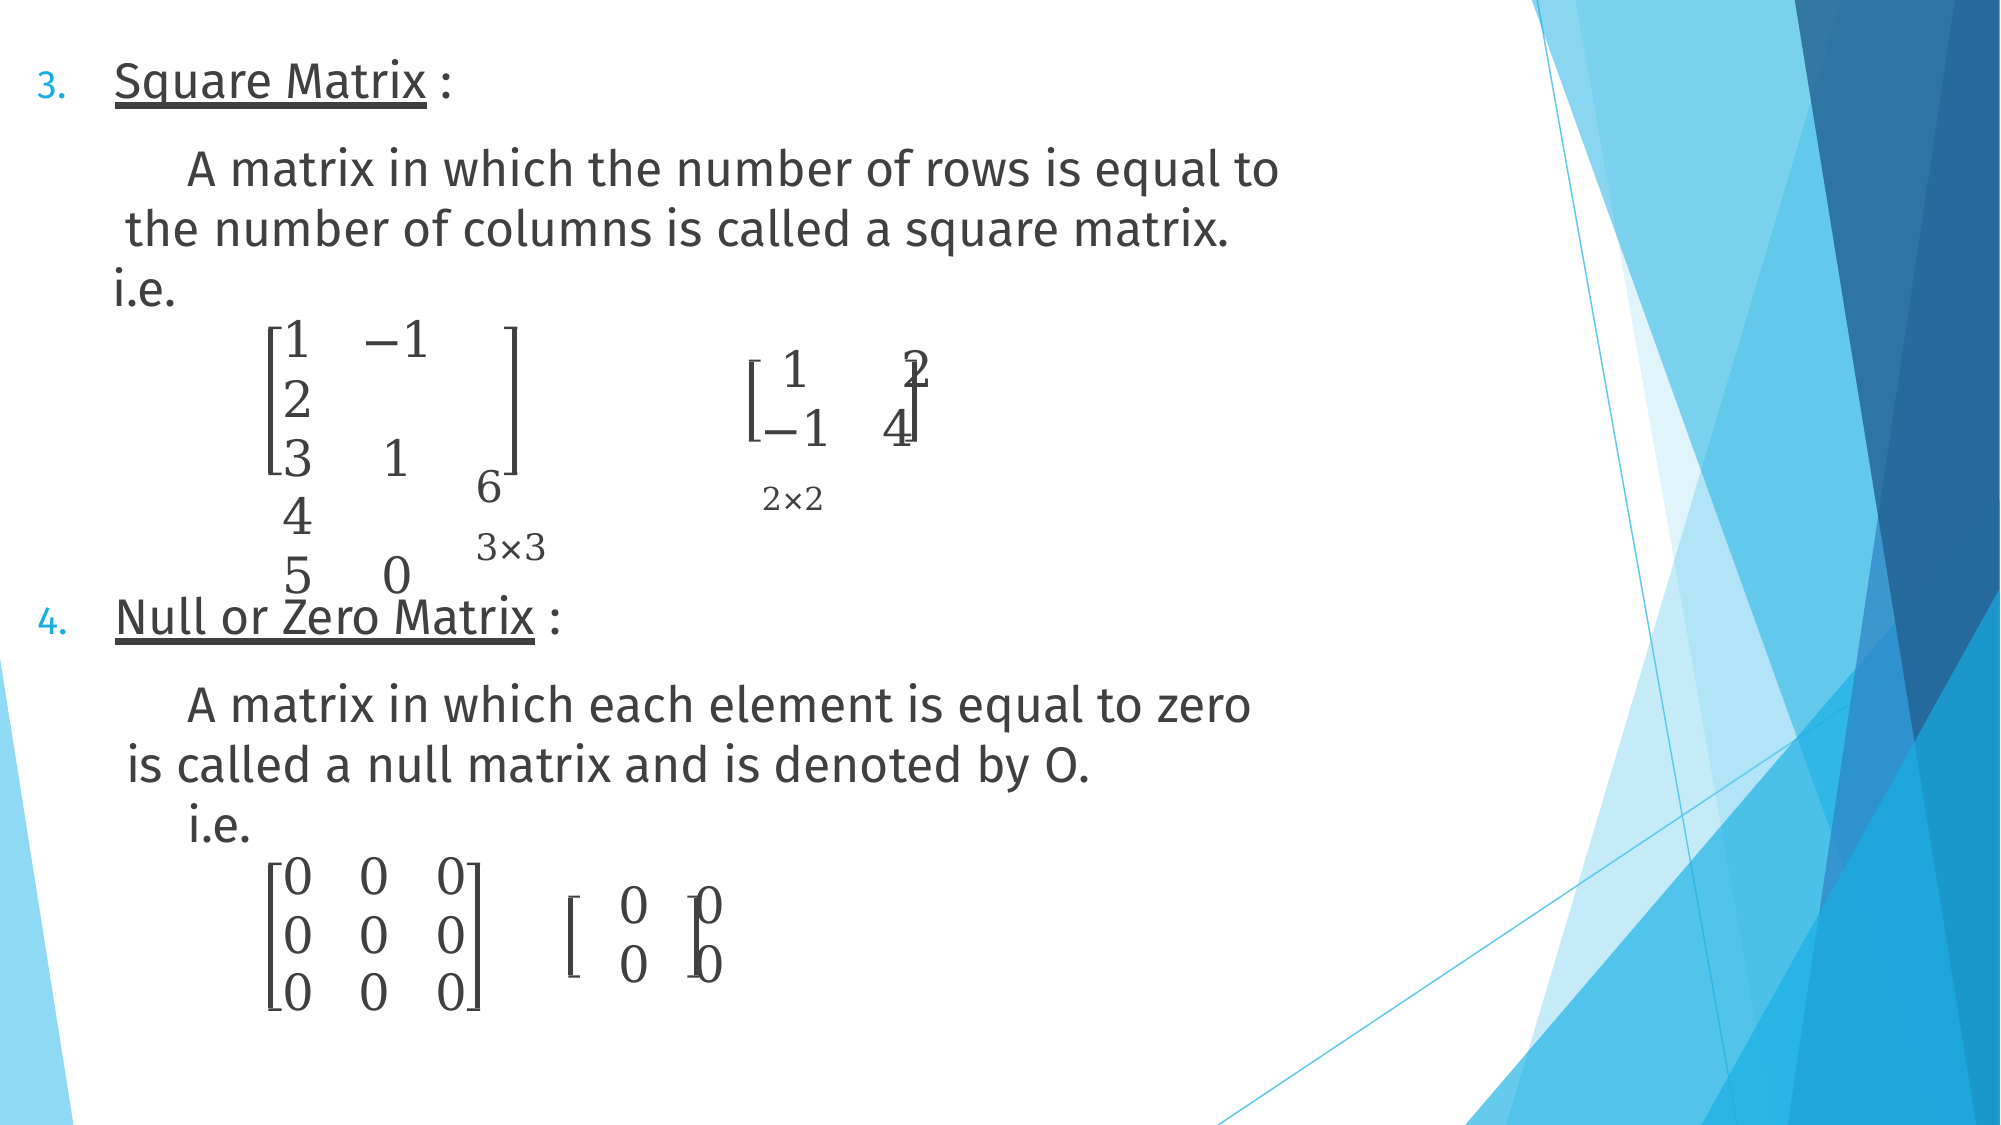

3.	Square Matrix :
A matrix in which the number of rows is equal to  the number of columns is called a square matrix.  i.e.
1	−1	2
3	1	4
5	0

1	2
−1	4 2×2

6 3×3

4.	Null or Zero Matrix :
A matrix in which each element is equal to zero  is called a null matrix and is denoted by O.
i.e.
0	0
0	0
| 0 | 0 | 0 |
| --- | --- | --- |
| 0 | 0 | 0 |
| 0 | 0 | 0 |